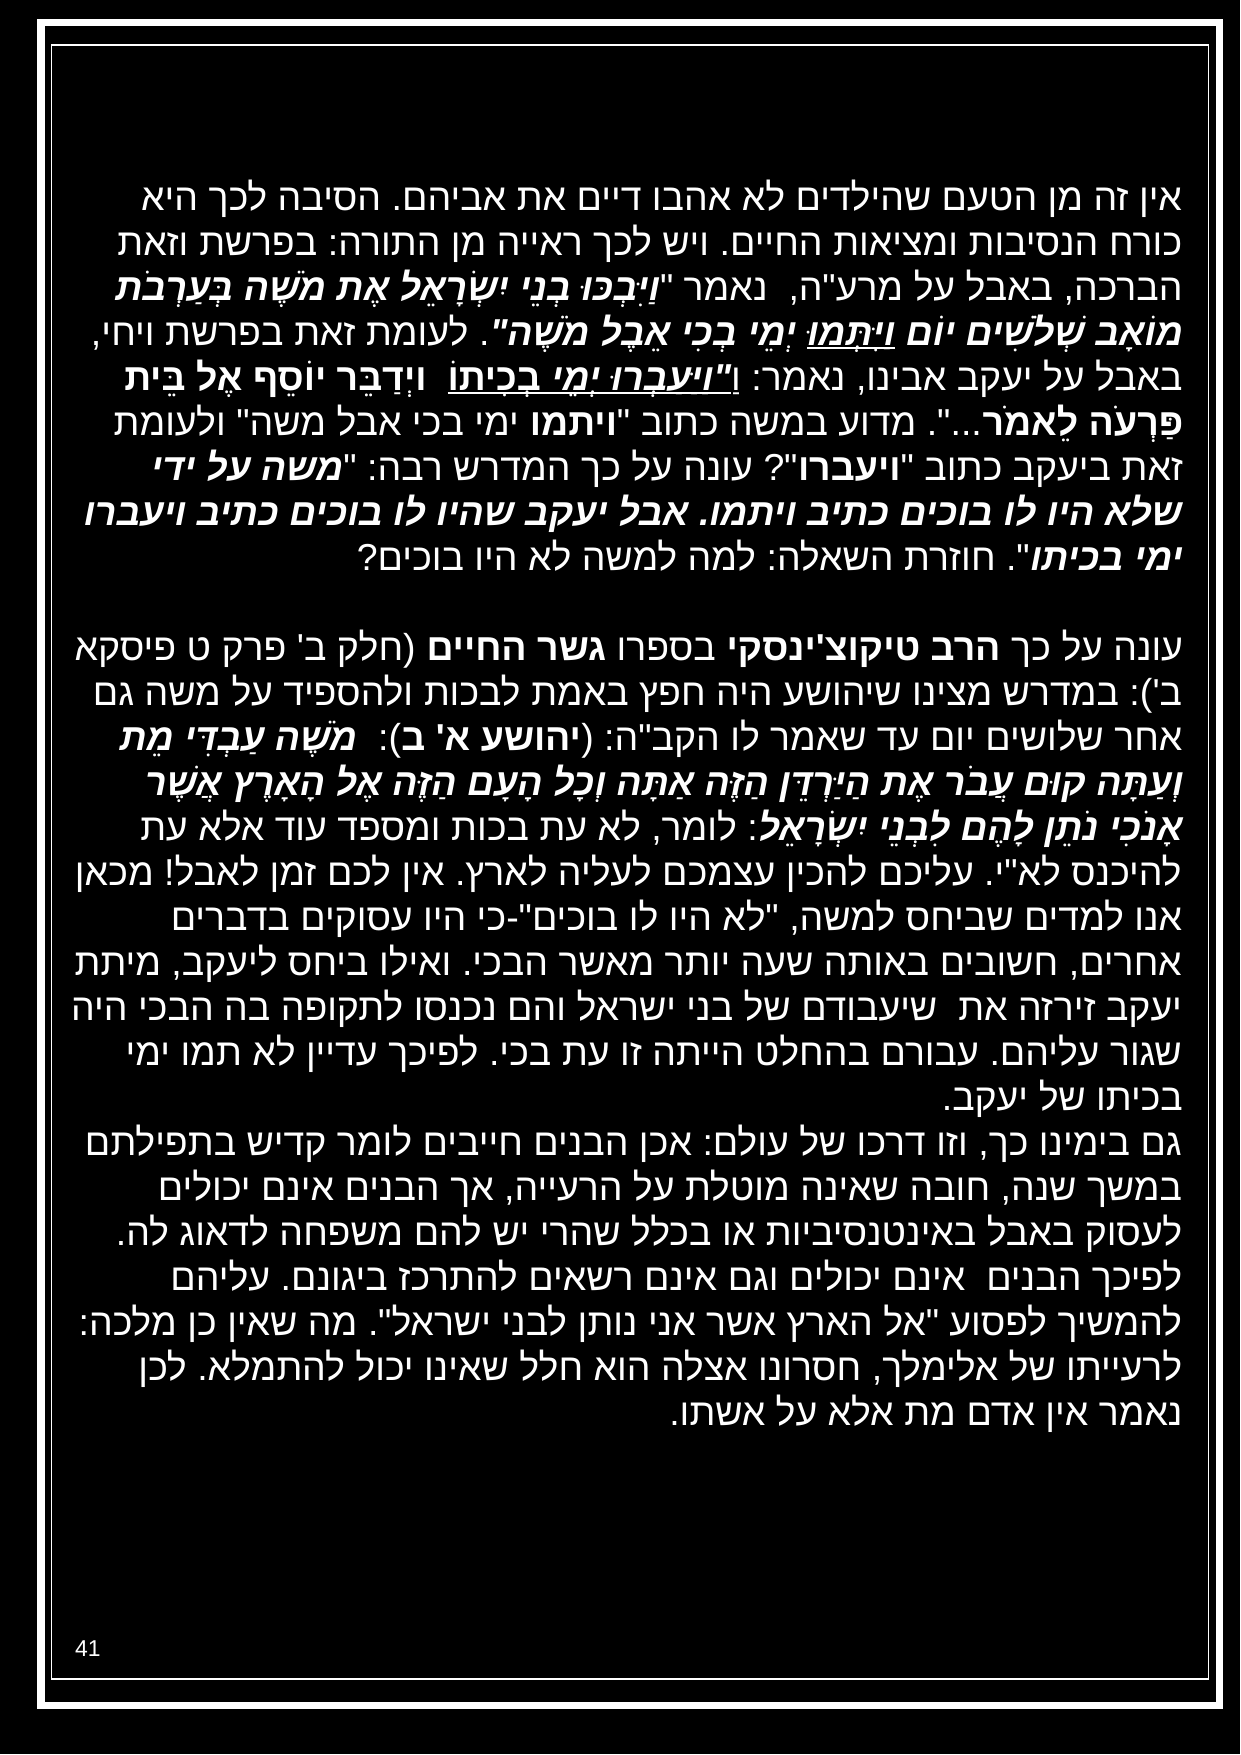

אין זה מן הטעם שהילדים לא אהבו דיים את אביהם. הסיבה לכך היא כורח הנסיבות ומציאות החיים. ויש לכך ראייה מן התורה: בפרשת וזאת הברכה, באבל על מרע"ה,  נאמר "וַיִּבְכּוּ בְנֵי יִשְׂרָאֵל אֶת מֹשֶׁה בְּעַרְבֹת מוֹאָב שְׁלֹשִׁים יוֹם וַיִּתְּמוּ יְמֵי בְכִי אֵבֶל מֹשֶׁה". לעומת זאת בפרשת ויחי,  באבל על יעקב אבינו, נאמר: וַ"וַיַּעַבְרוּ יְמֵי בְכִיתוֹ  ויְדַבֵּר יוֹסֵף אֶל בֵּית פַּרְעֹה לֵאמֹר...". מדוע במשה כתוב "ויתמו ימי בכי אבל משה" ולעומת זאת ביעקב כתוב "ויעברו"? עונה על כך המדרש רבה: "משה על ידי שלא היו לו בוכים כתיב ויתמו. אבל יעקב שהיו לו בוכים כתיב ויעברו ימי בכיתו". חוזרת השאלה: למה למשה לא היו בוכים?

עונה על כך הרב טיקוצ'ינסקי בספרו גשר החיים (חלק ב' פרק ט פיסקא ב'): במדרש מצינו שיהושע היה חפץ באמת לבכות ולהספיד על משה גם אחר שלושים יום עד שאמר לו הקב"ה: (יהושע א' ב):  מֹשֶׁה עַבְדִּי מֵת וְעַתָּה קוּם עֲבֹר אֶת הַיַּרְדֵּן הַזֶּה אַתָּה וְכָל הָעָם הַזֶּה אֶל הָאָרֶץ אֲשֶׁר אָנֹכִי נֹתֵן לָהֶם לִבְנֵי יִשְׂרָאֵל: לומר, לא עת בכות ומספד עוד אלא עת להיכנס לא"י. עליכם להכין עצמכם לעליה לארץ. אין לכם זמן לאבל! מכאן אנו למדים שביחס למשה, "לא היו לו בוכים"-כי היו עסוקים בדברים אחרים, חשובים באותה שעה יותר מאשר הבכי. ואילו ביחס ליעקב, מיתת יעקב זירזה את  שיעבודם של בני ישראל והם נכנסו לתקופה בה הבכי היה שגור עליהם. עבורם בהחלט הייתה זו עת בכי. לפיכך עדיין לא תמו ימי בכיתו של יעקב.
גם בימינו כך, וזו דרכו של עולם: אכן הבנים חייבים לומר קדיש בתפילתם במשך שנה, חובה שאינה מוטלת על הרעייה, אך הבנים אינם יכולים לעסוק באבל באינטנסיביות או בכלל שהרי יש להם משפחה לדאוג לה. לפיכך הבנים  אינם יכולים וגם אינם רשאים להתרכז ביגונם. עליהם להמשיך לפסוע "אל הארץ אשר אני נותן לבני ישראל". מה שאין כן מלכה:  לרעייתו של אלימלך, חסרונו אצלה הוא חלל שאינו יכול להתמלא. לכן נאמר אין אדם מת אלא על אשתו.

41